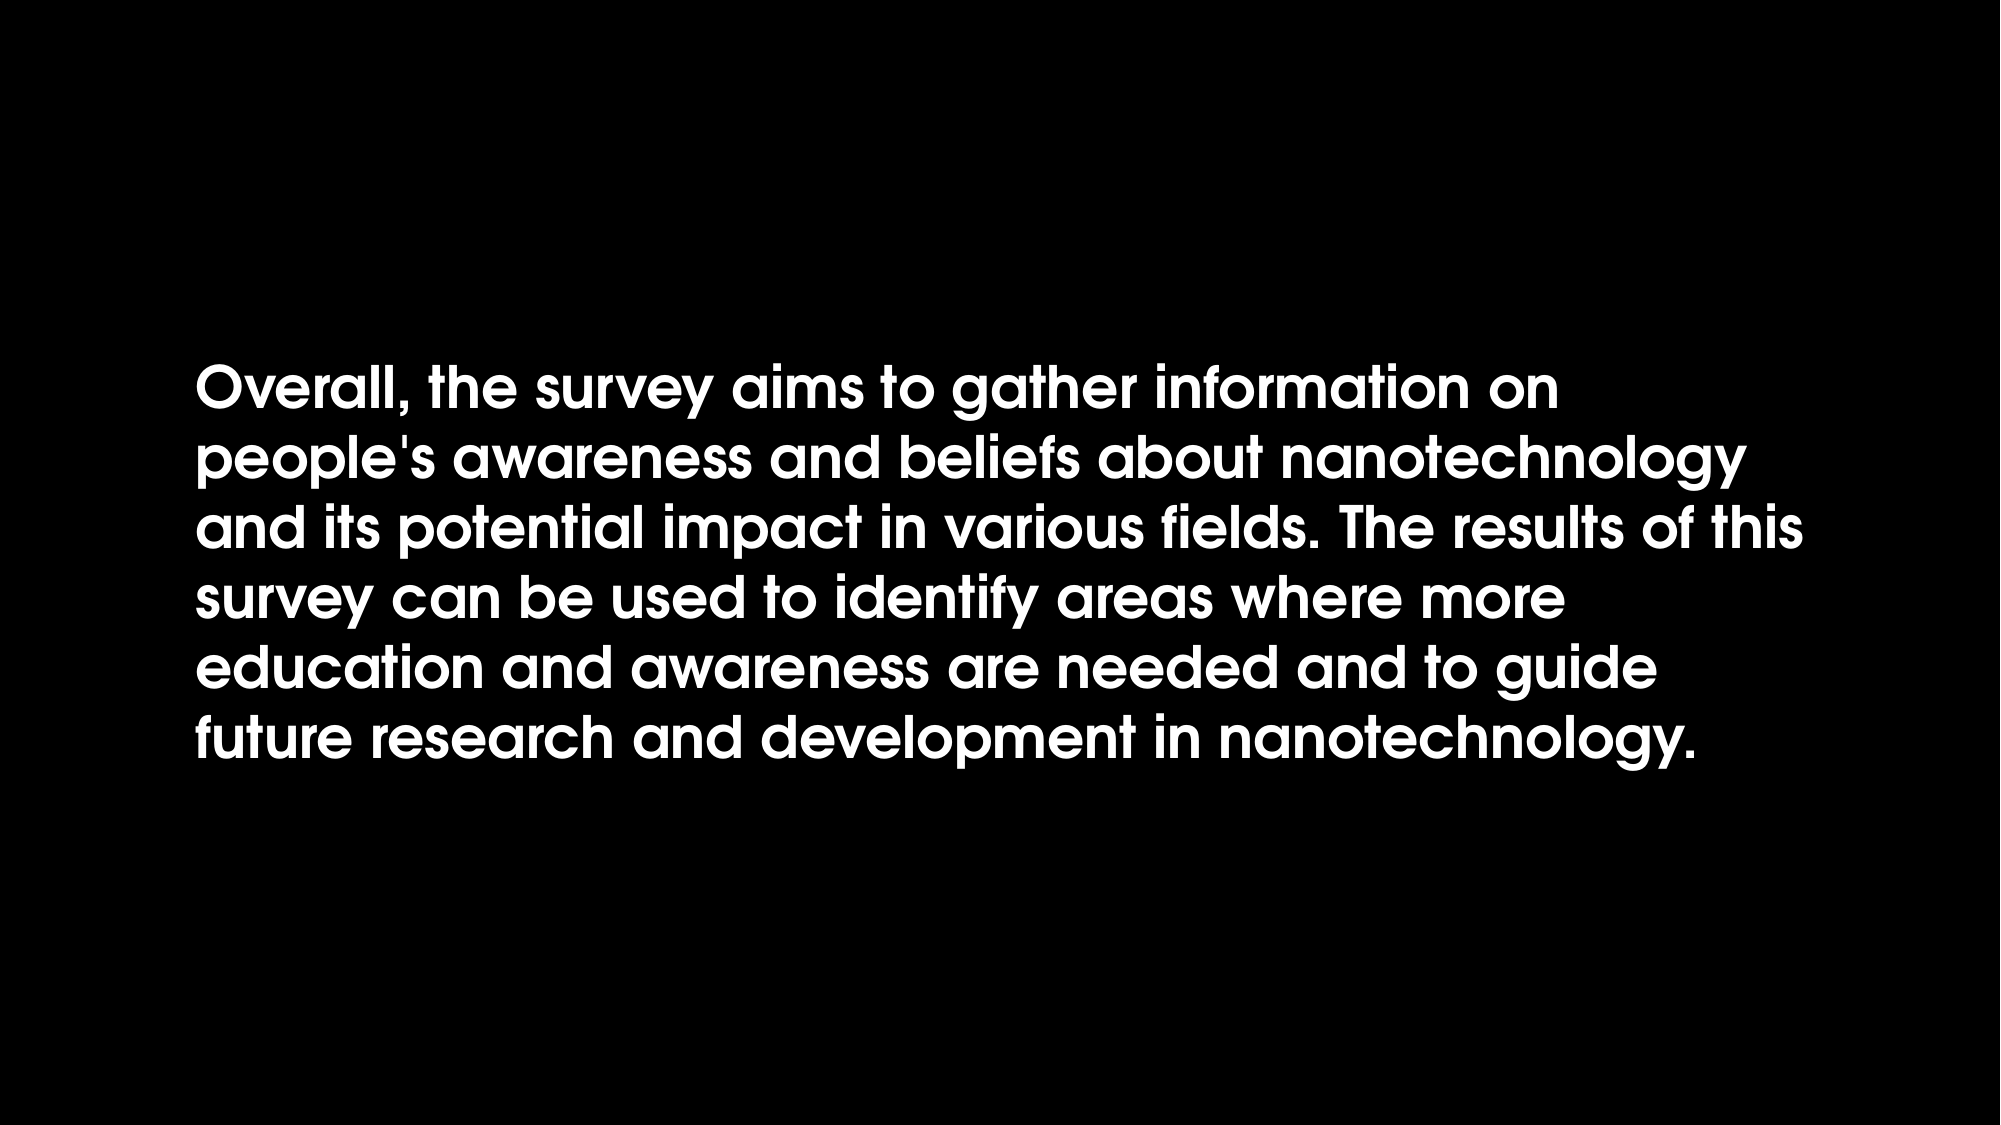

Overall, the survey aims to gather information on people's awareness and beliefs about nanotechnology and its potential impact in various fields. The results of this survey can be used to identify areas where more education and awareness are needed and to guide future research and development in nanotechnology.